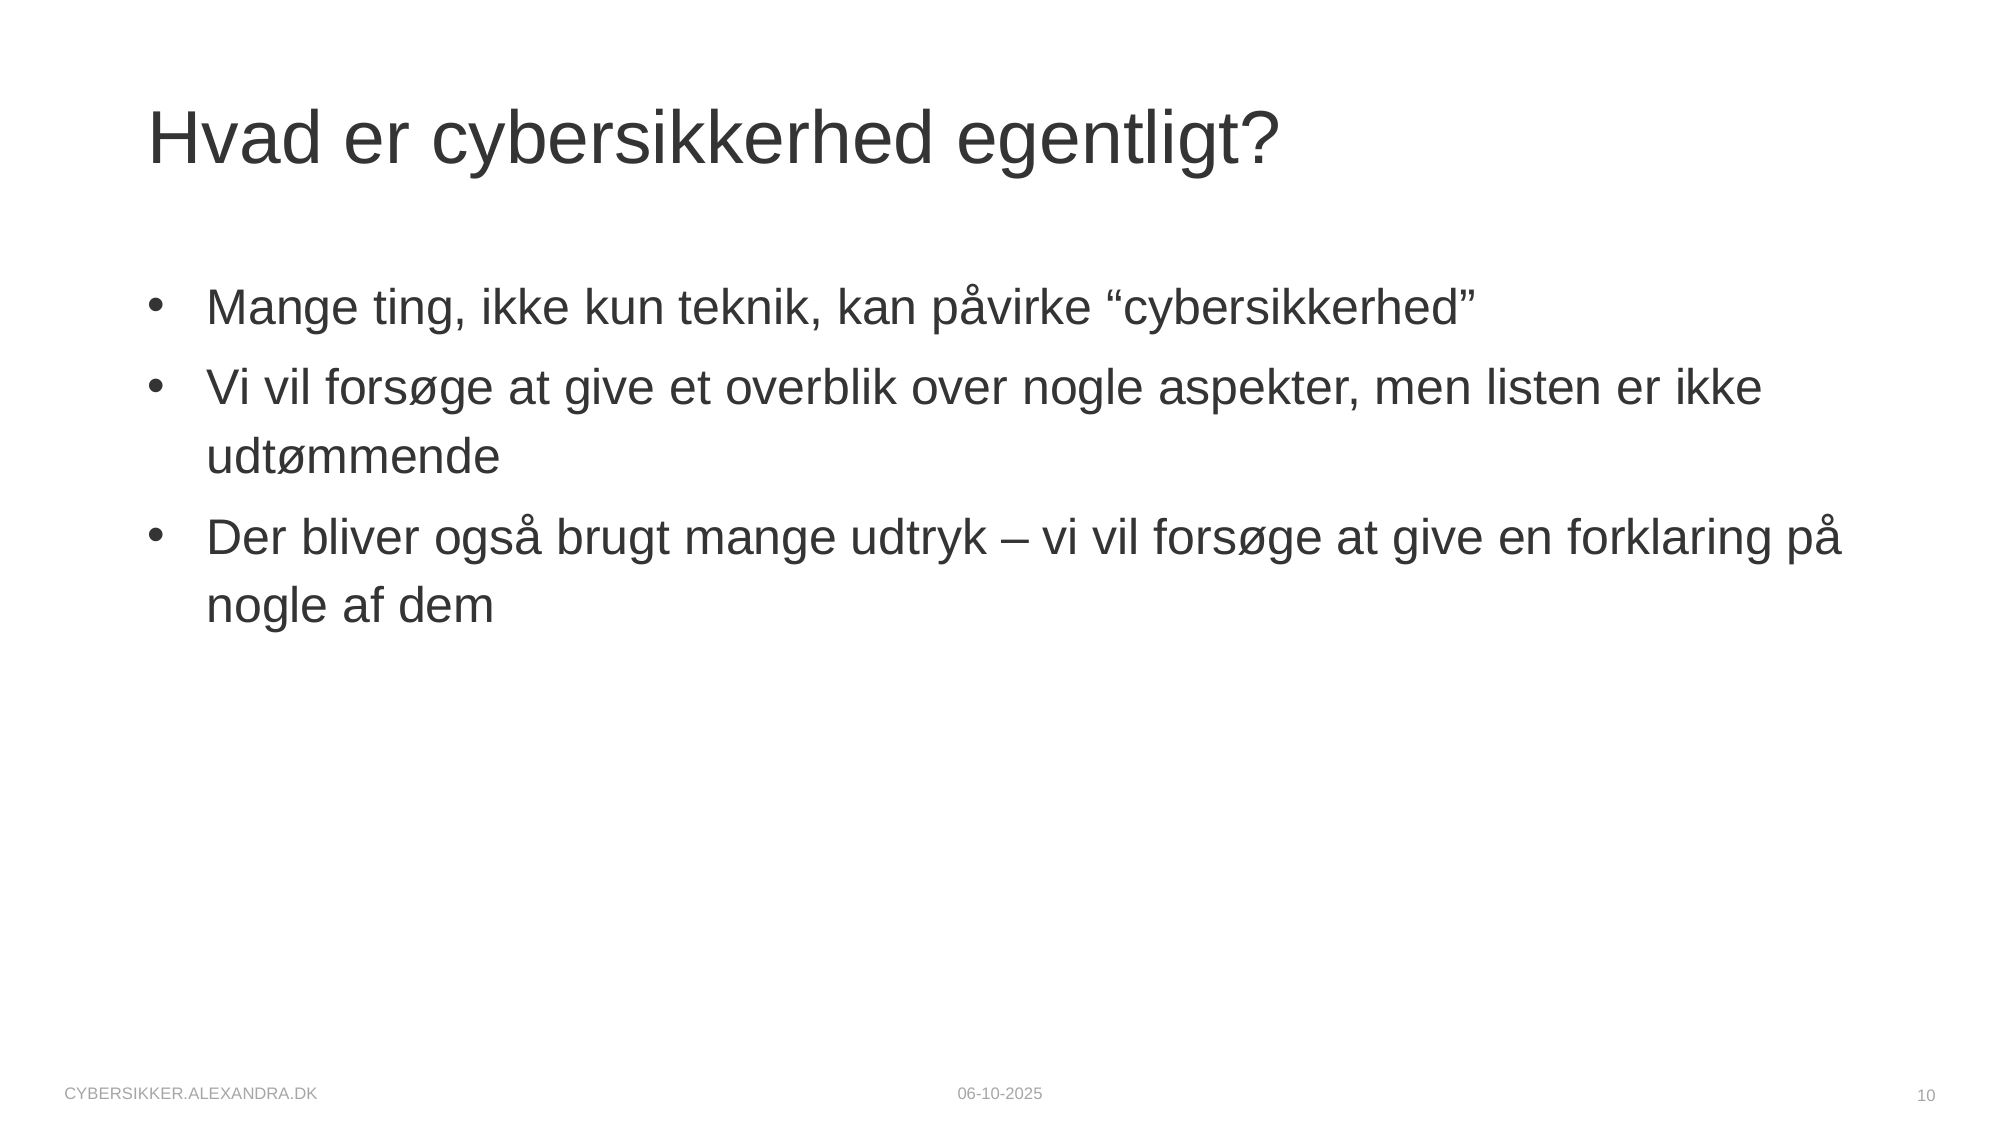

# Hvad er cybersikkerhed egentligt?
Mange ting, ikke kun teknik, kan påvirke “cybersikkerhed”
Vi vil forsøge at give et overblik over nogle aspekter, men listen er ikke udtømmende
Der bliver også brugt mange udtryk – vi vil forsøge at give en forklaring på nogle af dem
cybersikker.alexandra.dk
06-10-2025
10